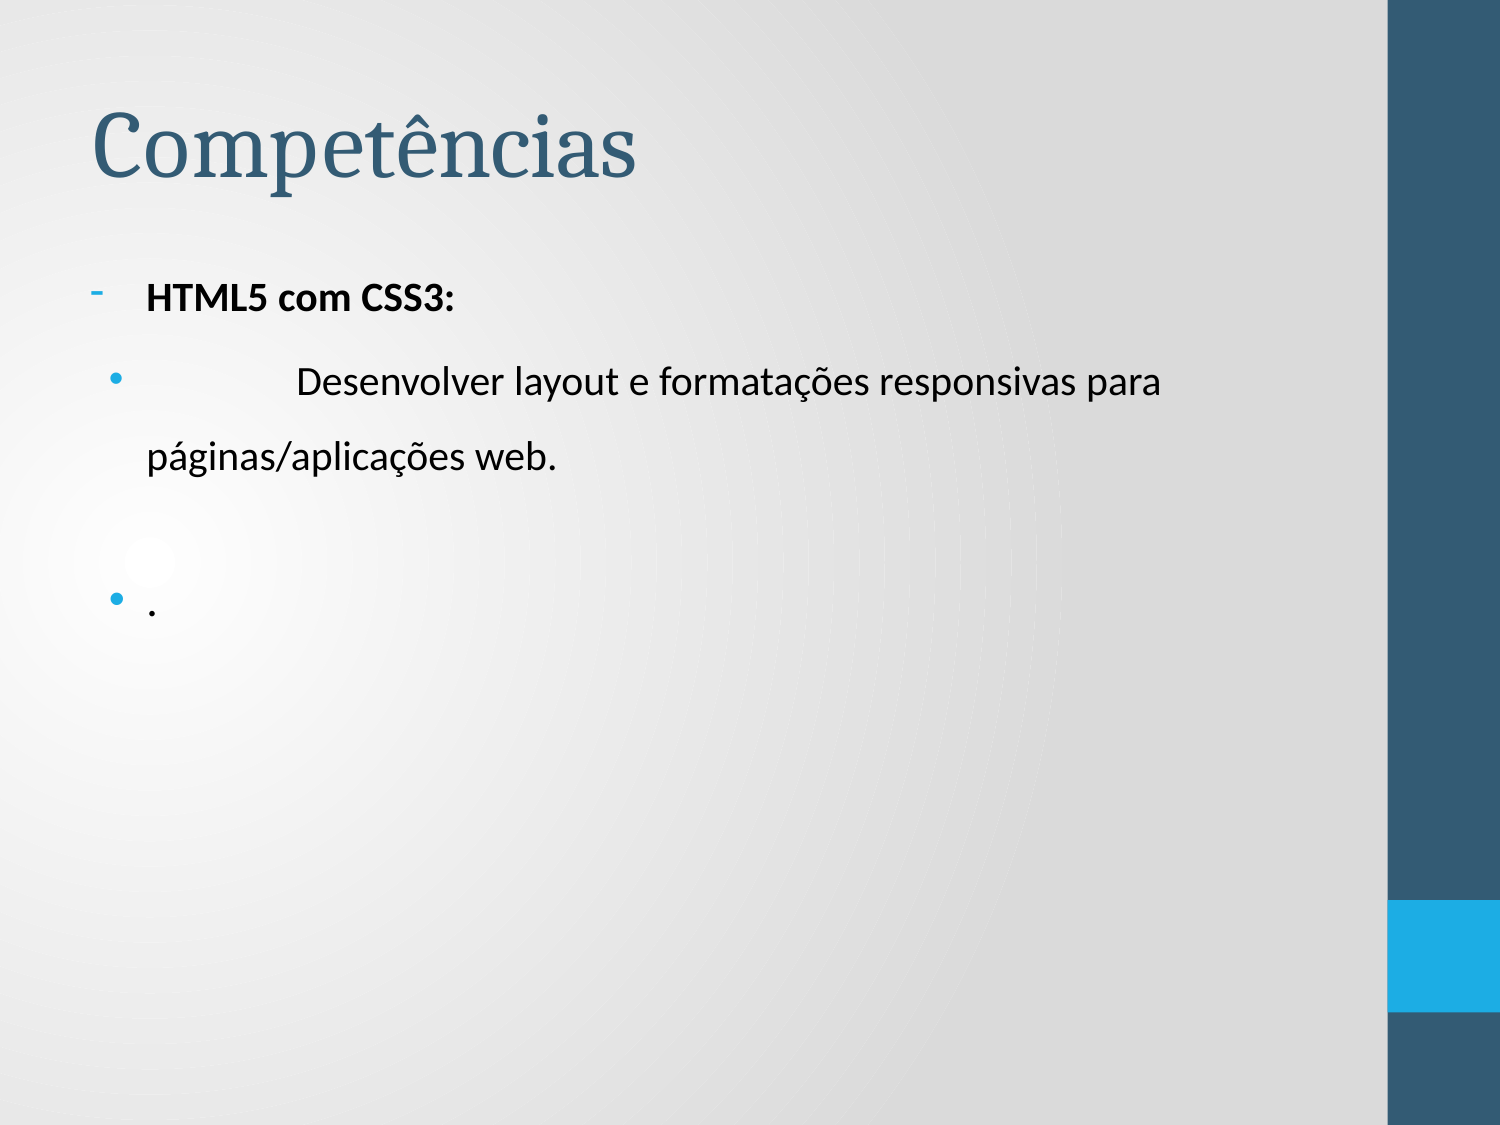

# Competências
HTML5 com CSS3:
	Desenvolver layout e formatações responsivas para páginas/aplicações web.

.